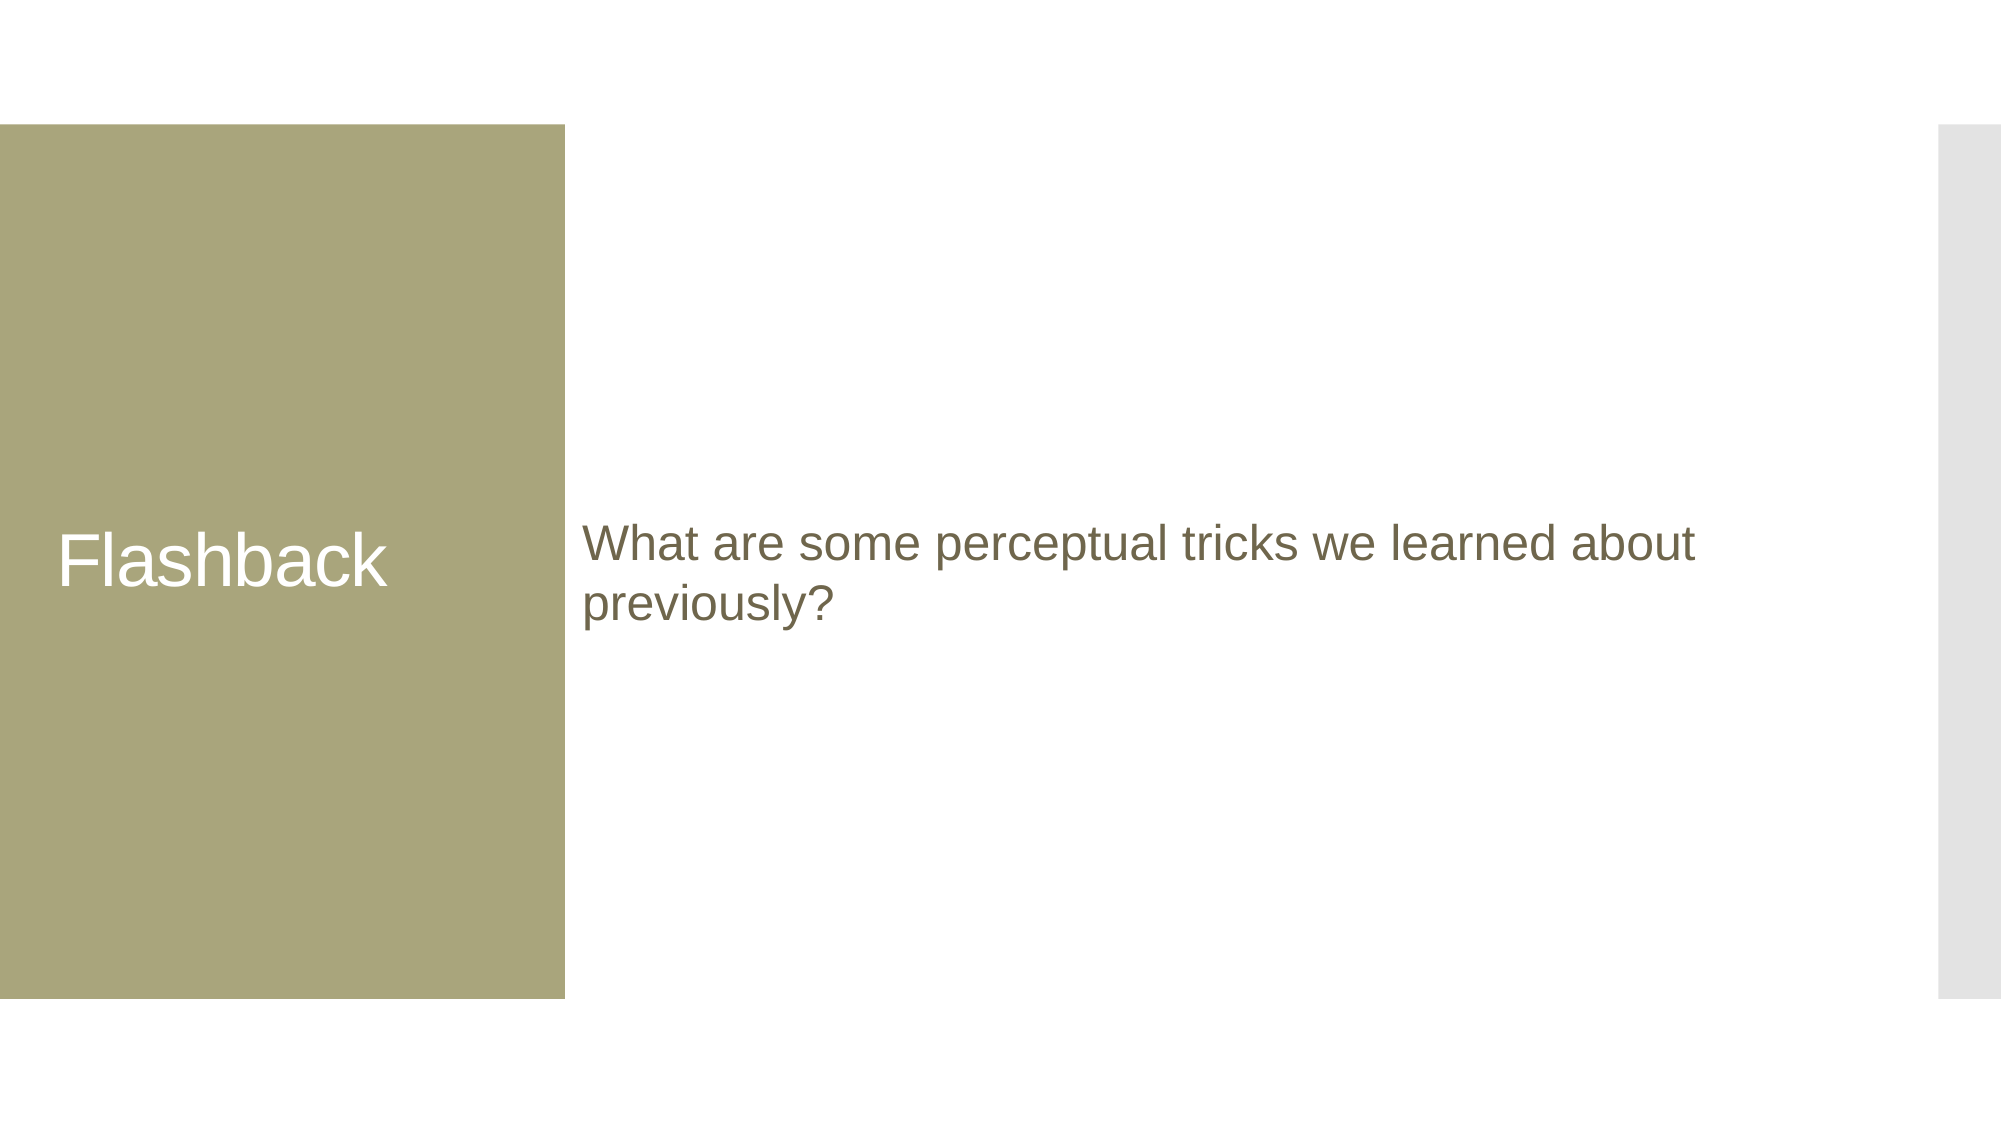

# Flashback
What are some perceptual tricks we learned about previously?